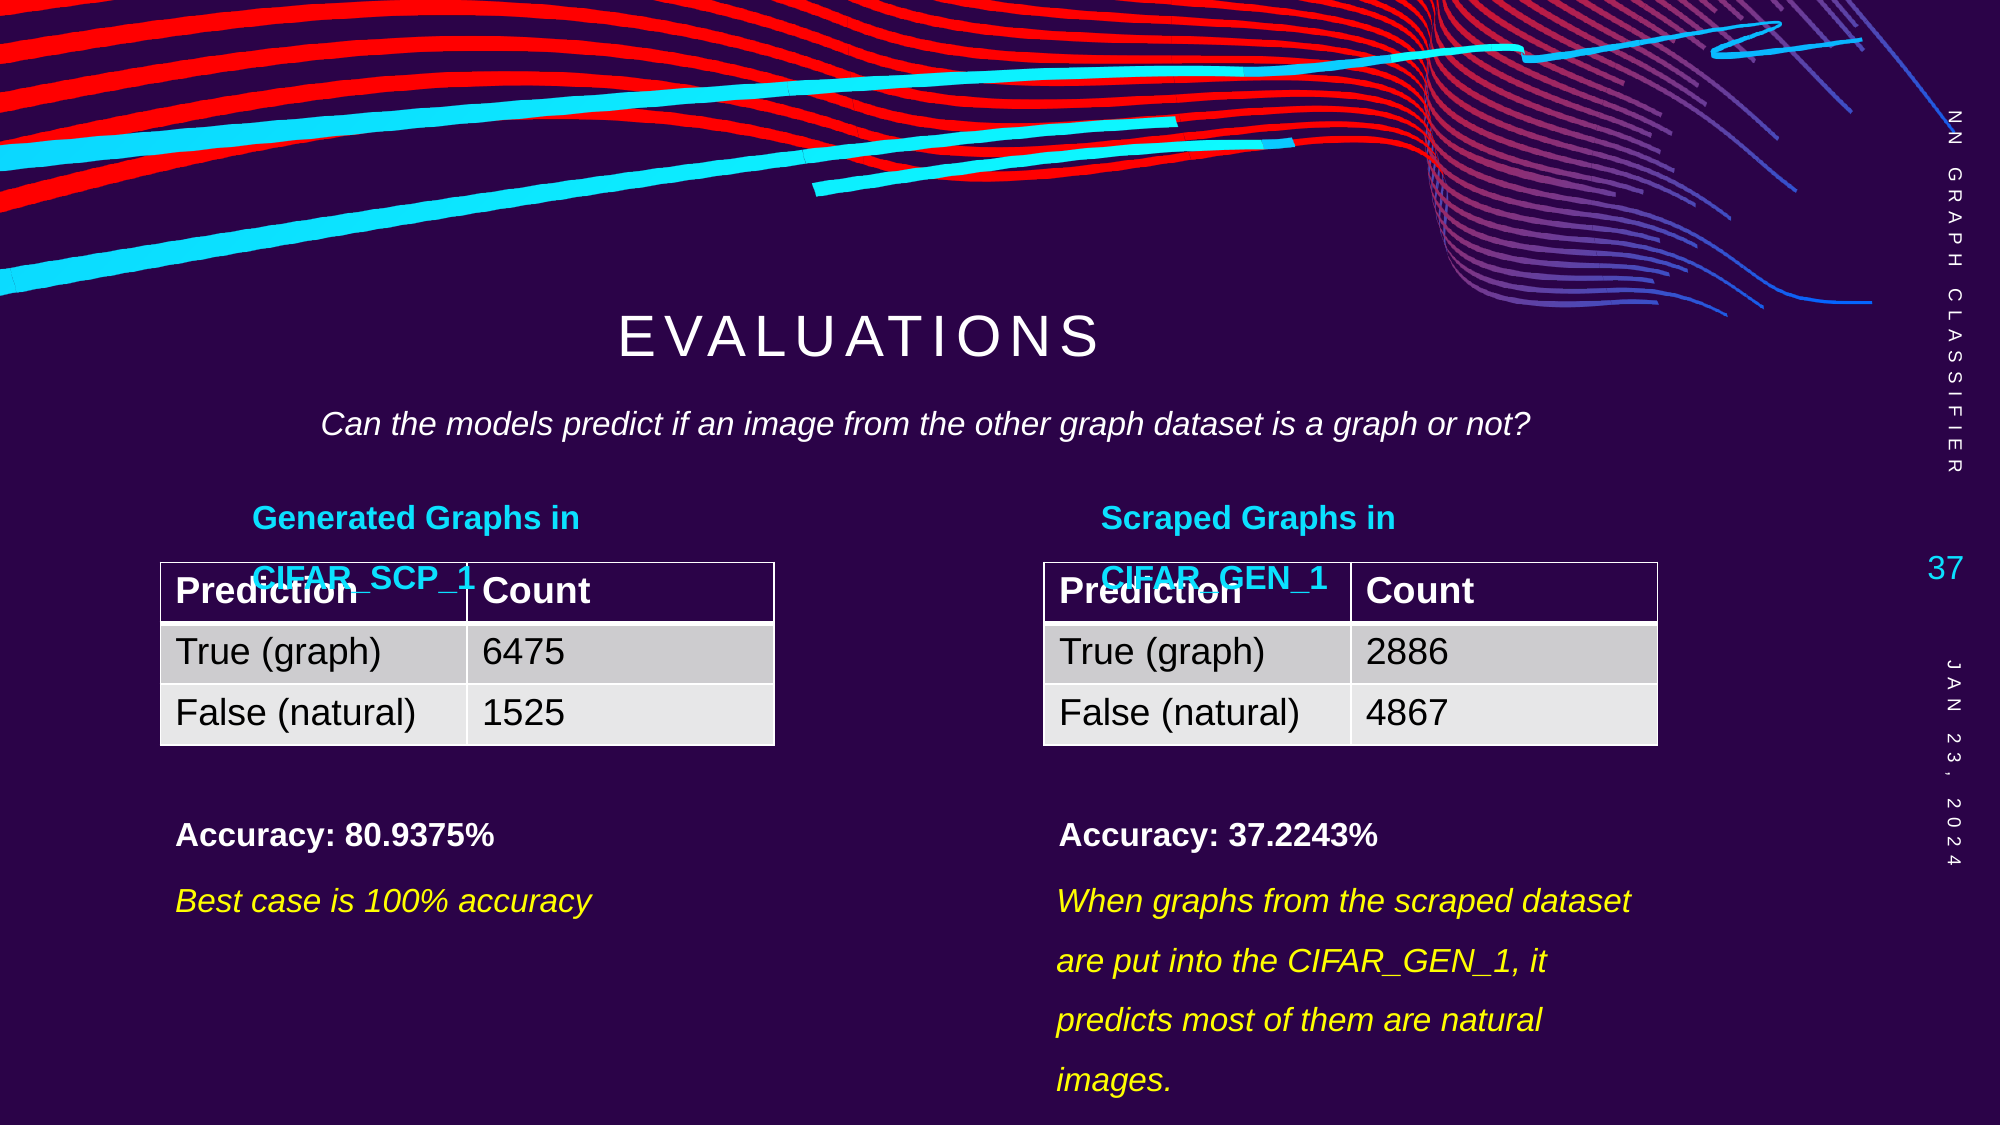

NN Graph Classifier
# Evaluations
Can the models predict if an image from the other graph dataset is a graph or not?
Generated Graphs in CIFAR_SCP_1
Scraped Graphs in CIFAR_GEN_1
37
| Prediction | Count |
| --- | --- |
| True (graph) | 6475 |
| False (natural) | 1525 |
| Prediction | Count |
| --- | --- |
| True (graph) | 2886 |
| False (natural) | 4867 |
Accuracy: 80.9375%
Accuracy: 37.2243%
Jan 23, 2024
Best case is 100% accuracy
When graphs from the scraped dataset are put into the CIFAR_GEN_1, it predicts most of them are natural images.